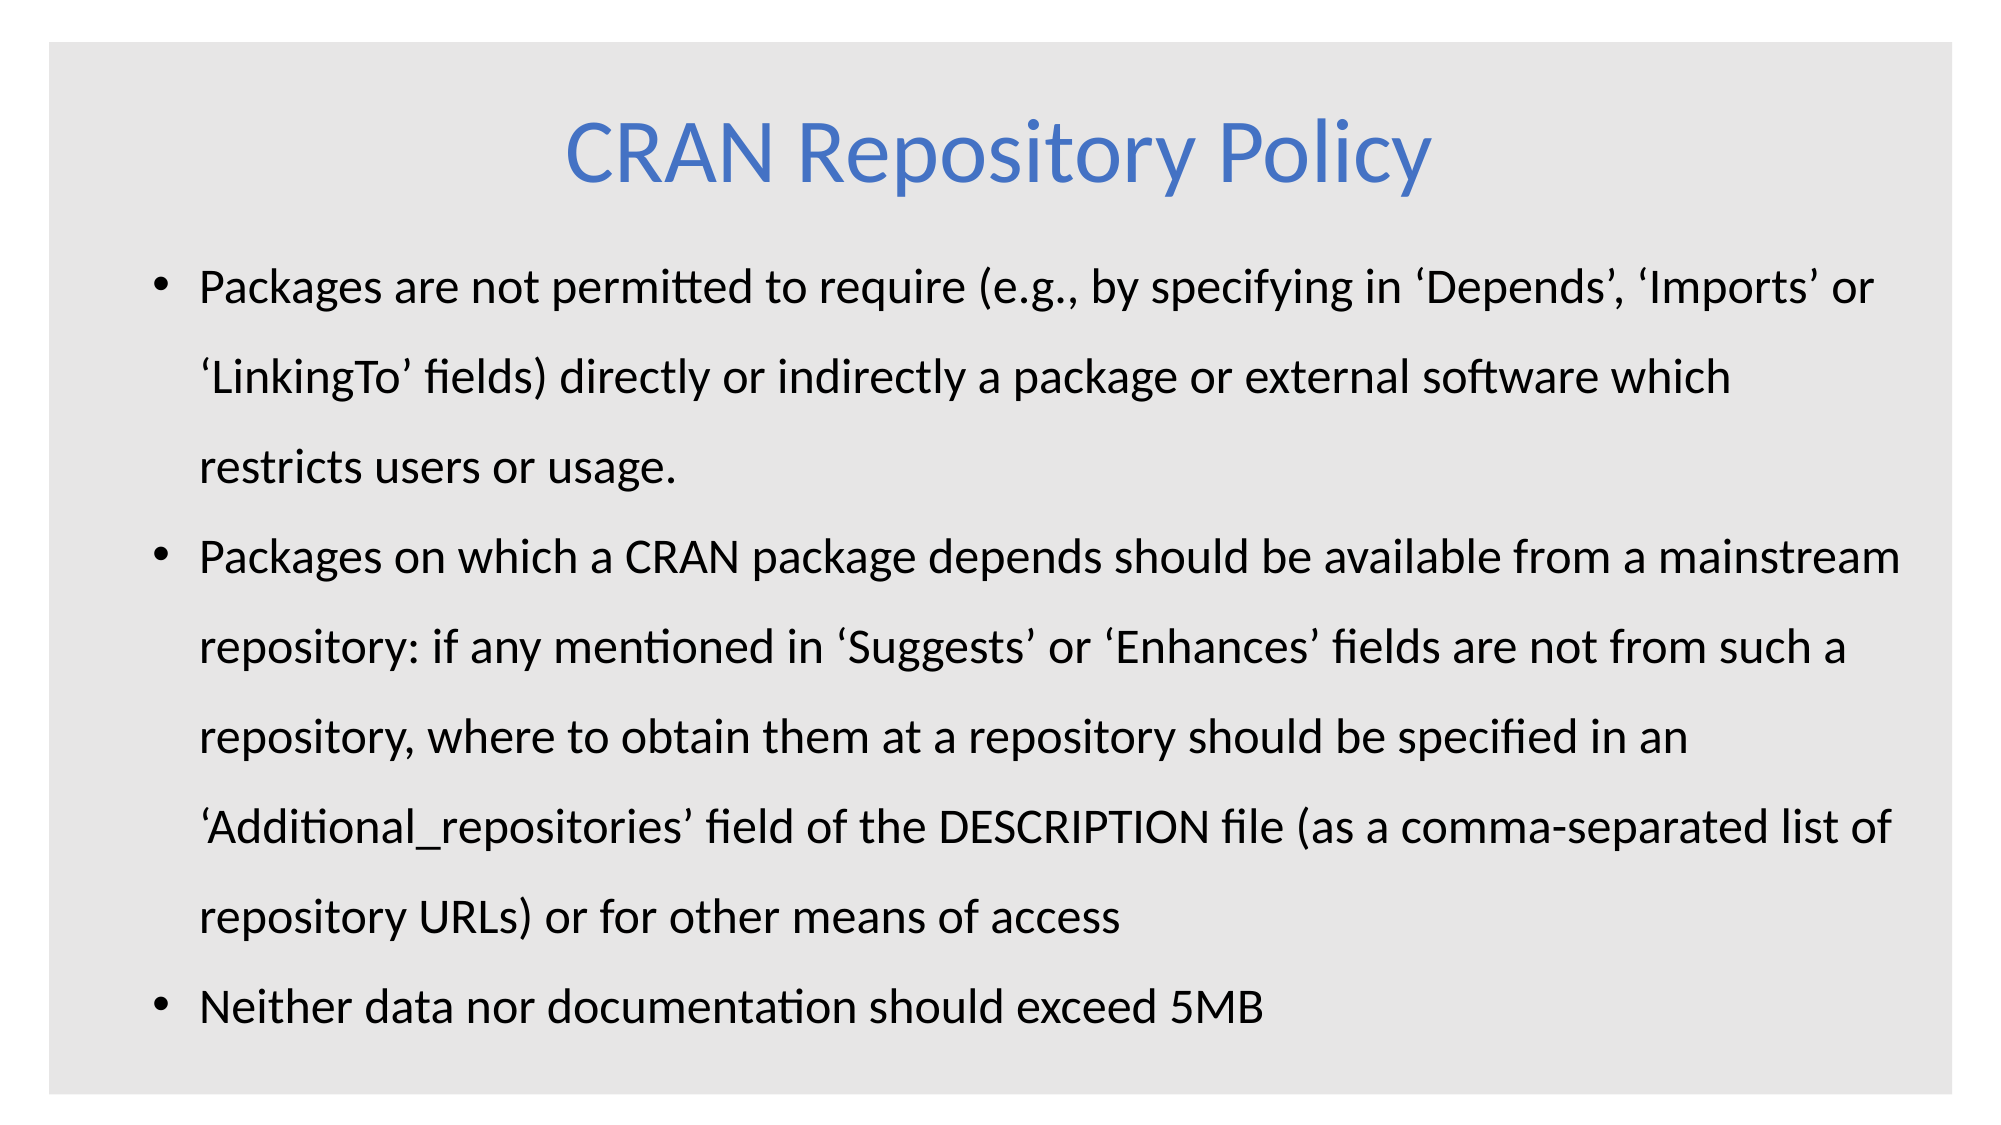

# CRAN Repository Policy
Packages are not permitted to require (e.g., by specifying in ‘Depends’, ‘Imports’ or ‘LinkingTo’ fields) directly or indirectly a package or external software which restricts users or usage.
Packages on which a CRAN package depends should be available from a mainstream repository: if any mentioned in ‘Suggests’ or ‘Enhances’ fields are not from such a repository, where to obtain them at a repository should be specified in an ‘Additional_repositories’ field of the DESCRIPTION file (as a comma-separated list of repository URLs) or for other means of access
Neither data nor documentation should exceed 5MB